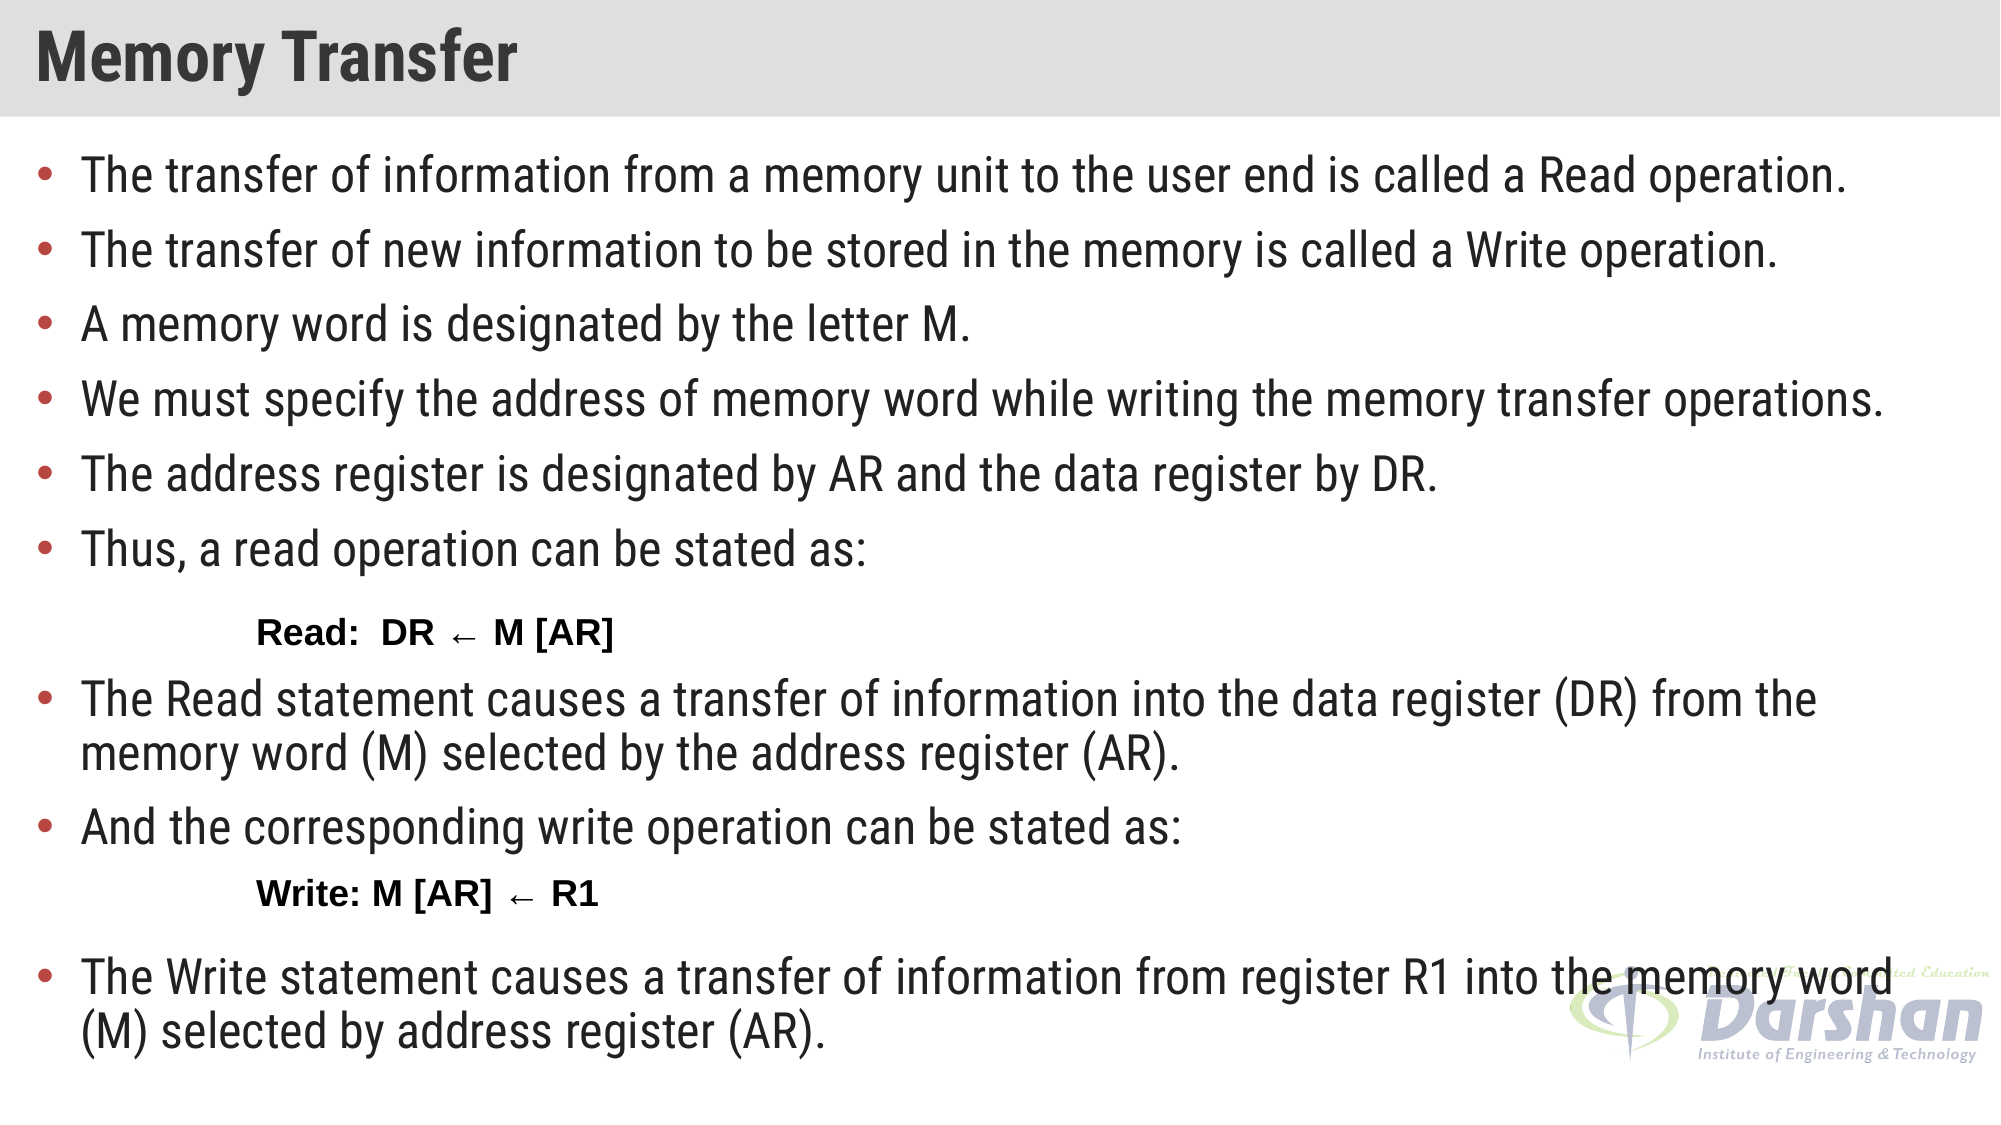

# Memory Transfer
The transfer of information from a memory unit to the user end is called a Read operation.
The transfer of new information to be stored in the memory is called a Write operation.
A memory word is designated by the letter M.
We must specify the address of memory word while writing the memory transfer operations.
The address register is designated by AR and the data register by DR.
Thus, a read operation can be stated as:

The Read statement causes a transfer of information into the data register (DR) from the memory word (M) selected by the address register (AR).
And the corresponding write operation can be stated as:

The Write statement causes a transfer of information from register R1 into the memory word (M) selected by address register (AR).
Read:  DR ← M [AR]
Write: M [AR] ← R1